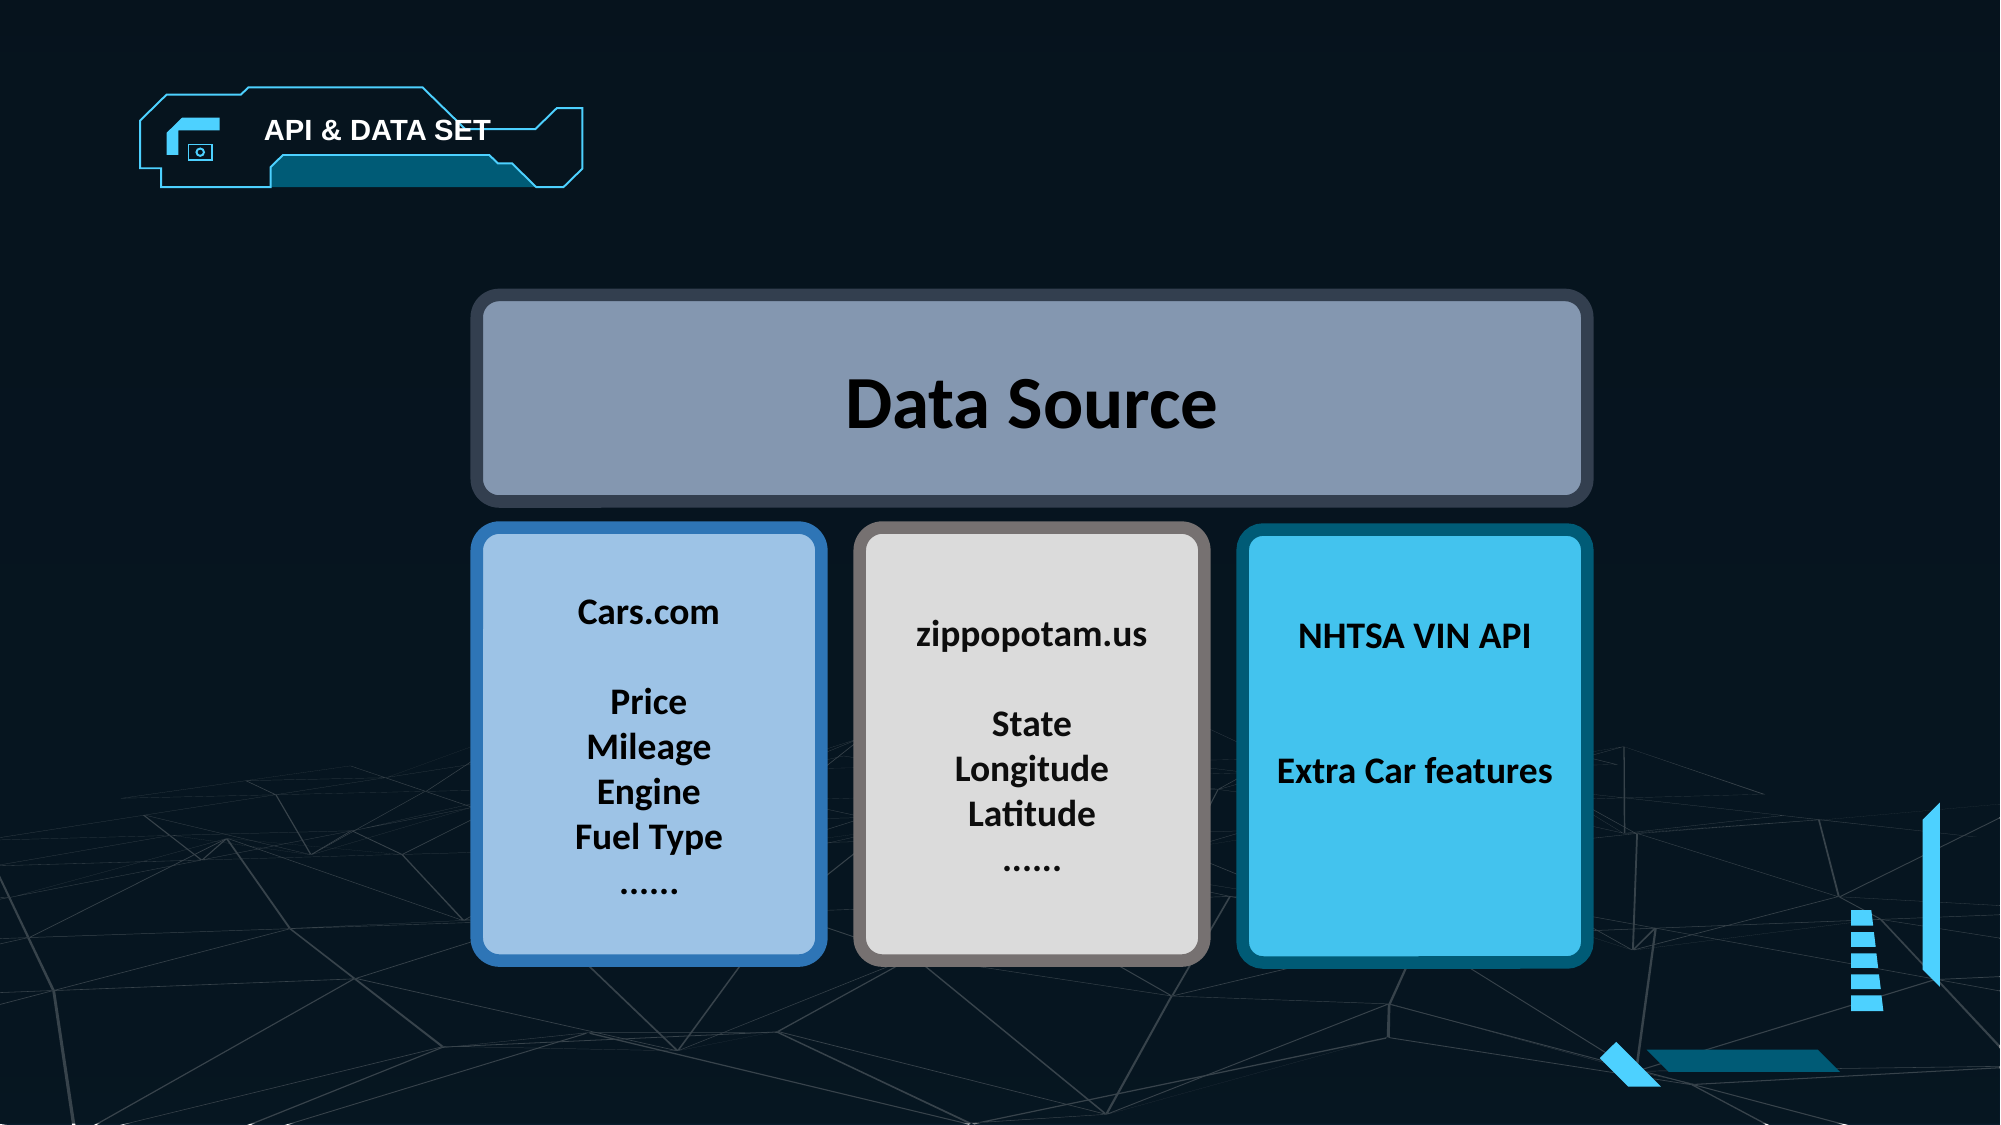

API & DATA SET
Data Source
Cars.com

Price
Mileage
Engine
Fuel Type
......
zippopotam.us

State
Longitude
Latitude
......
NHTSA VIN API

Extra Car features